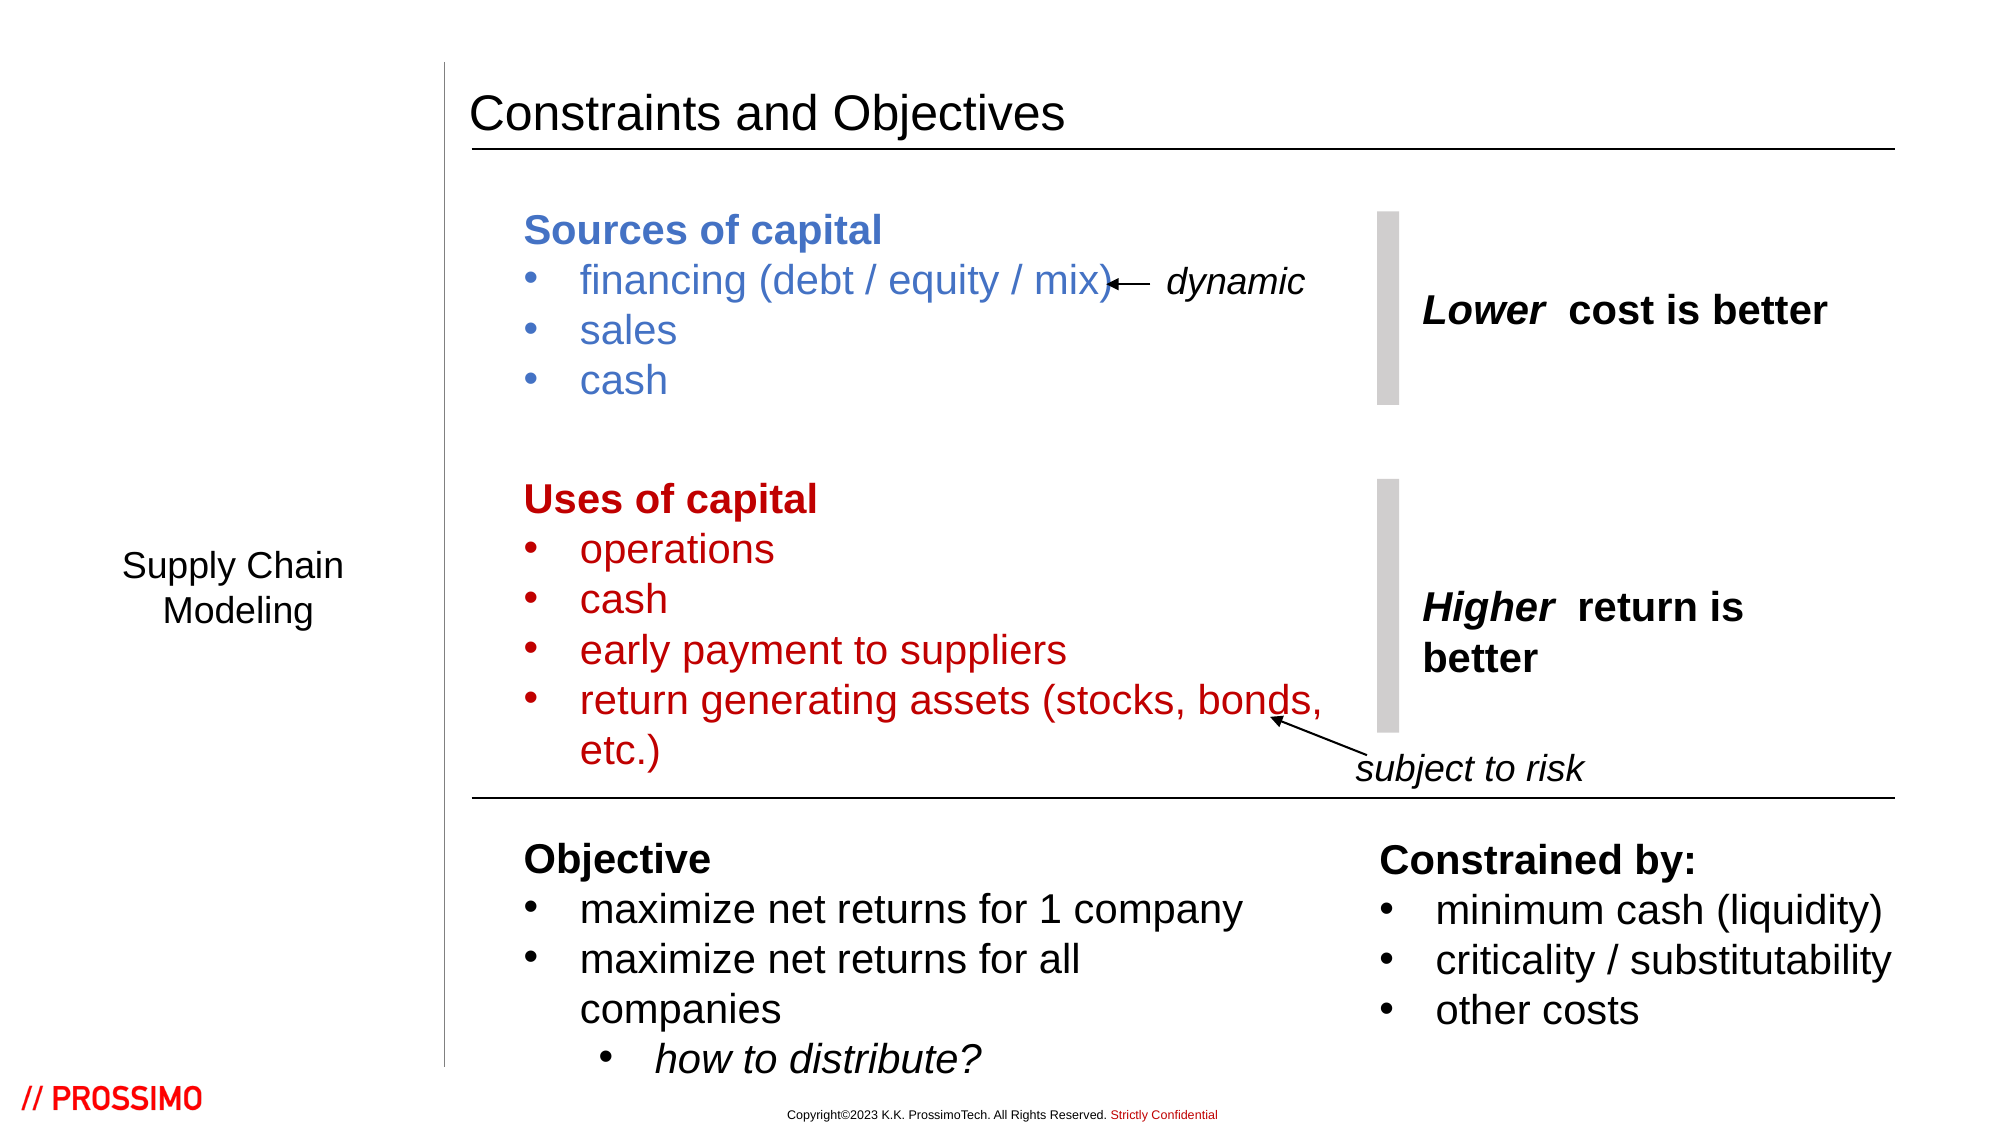

Constraints and Objectives
Sources of capital
financing (debt / equity / mix)
sales
cash

Lower  cost is better
dynamic
Uses of capital
operations
cash
early payment to suppliers
return generating assets (stocks, bonds, etc.)

Higher  return is better
Supply Chain
Modeling
subject to risk
Objective
maximize net returns for 1 company
maximize net returns for all companies
how to distribute?
Constrained by:
minimum cash (liquidity)
criticality / substitutability
other costs